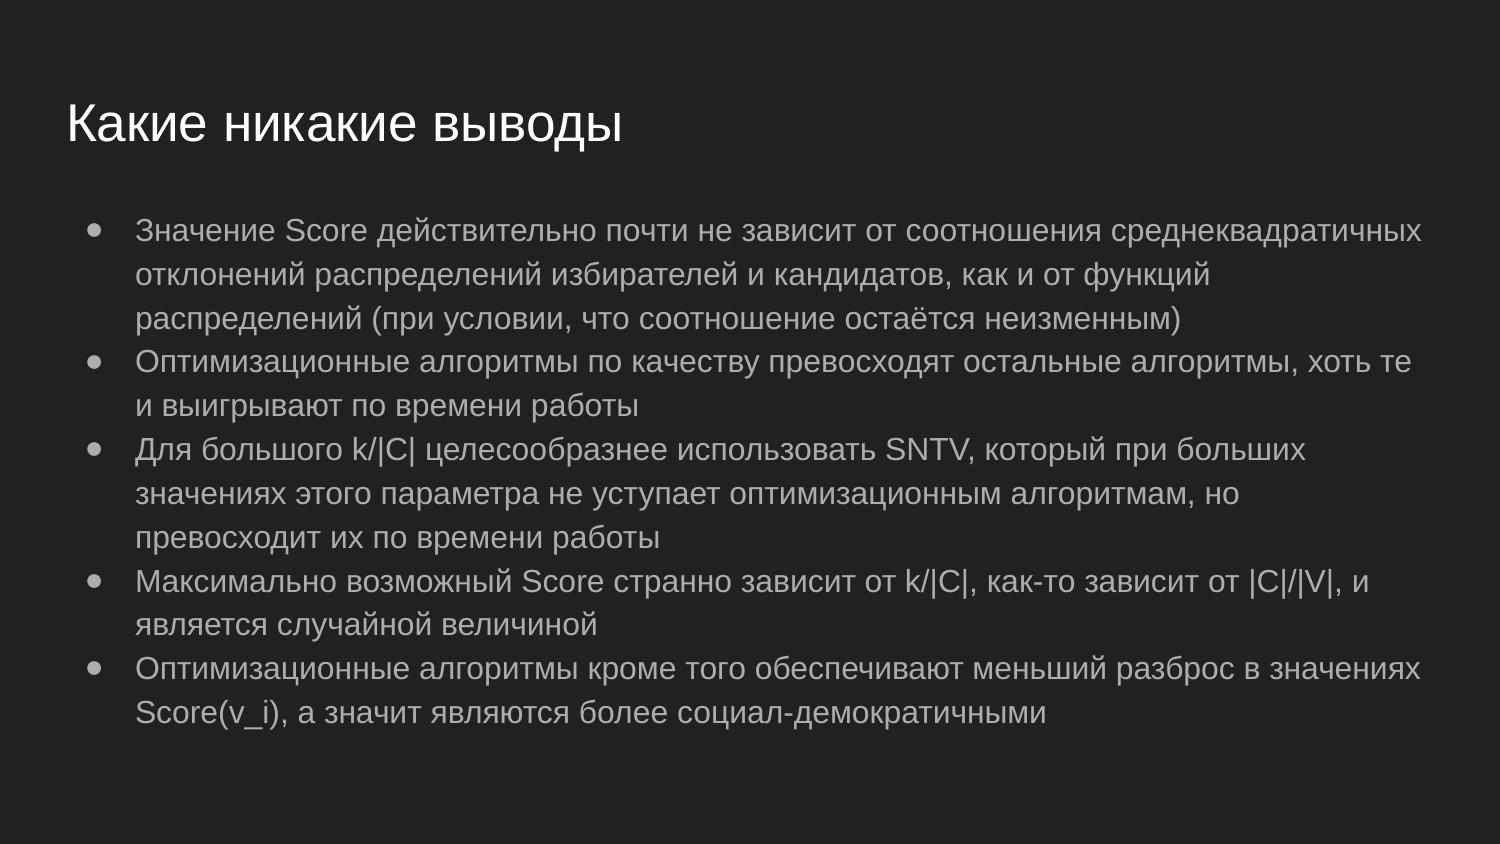

# Какие никакие выводы
Значение Score действительно почти не зависит от соотношения среднеквадратичных отклонений распределений избирателей и кандидатов, как и от функций распределений (при условии, что соотношение остаётся неизменным)
Оптимизационные алгоритмы по качеству превосходят остальные алгоритмы, хоть те и выигрывают по времени работы
Для большого k/|C| целесообразнее использовать SNTV, который при больших значениях этого параметра не уступает оптимизационным алгоритмам, но превосходит их по времени работы
Максимально возможный Score странно зависит от k/|C|, как-то зависит от |C|/|V|, и является случайной величиной
Оптимизационные алгоритмы кроме того обеспечивают меньший разброс в значениях Score(v_i), а значит являются более социал-демократичными